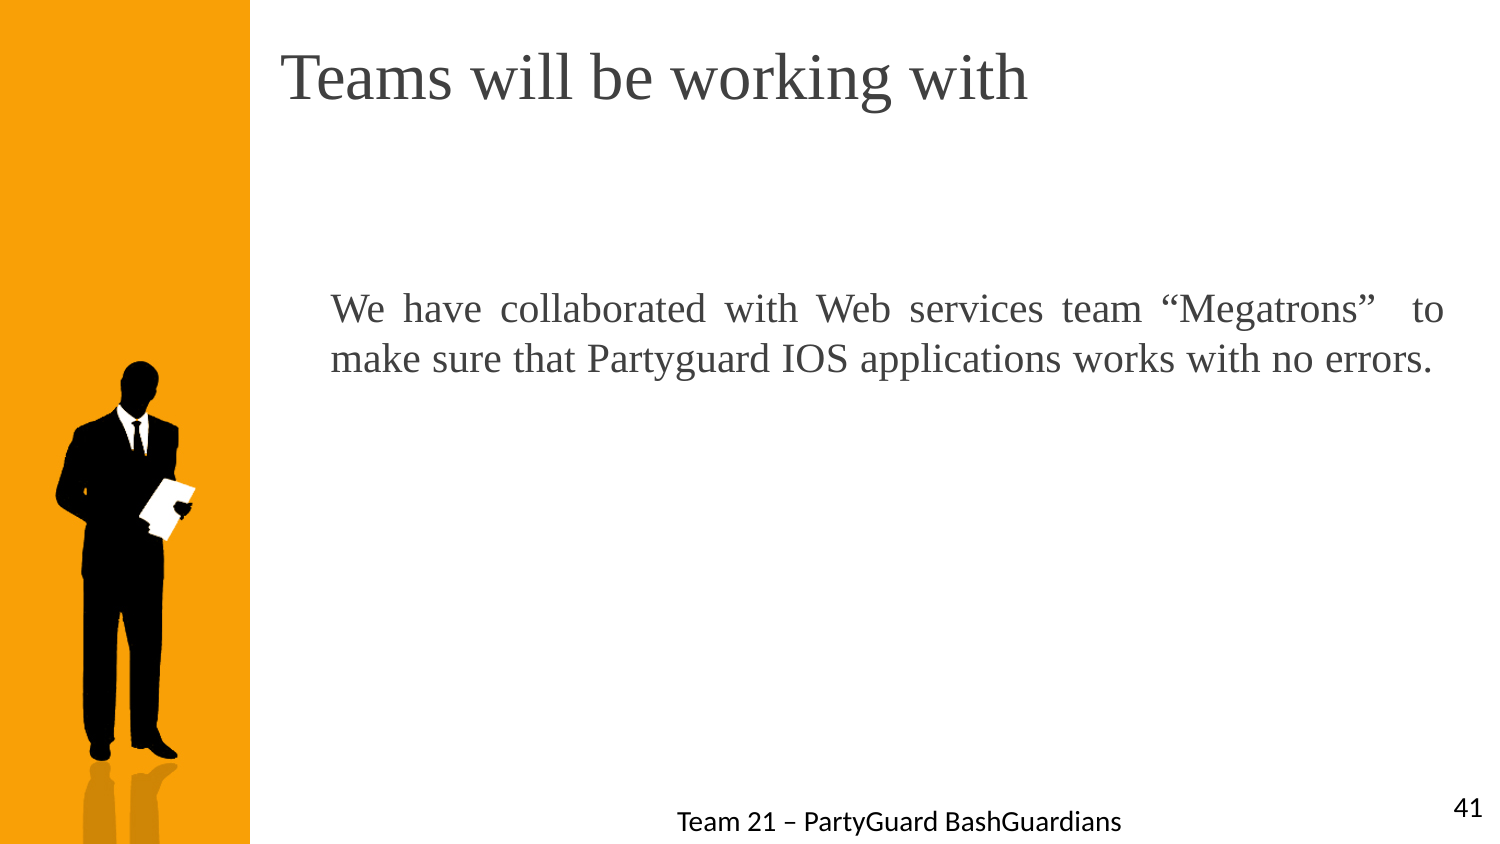

# Teams will be working with
We have collaborated with Web services team “Megatrons”  to make sure that Partyguard IOS applications works with no errors.
41
Team 21 – PartyGuard BashGuardians